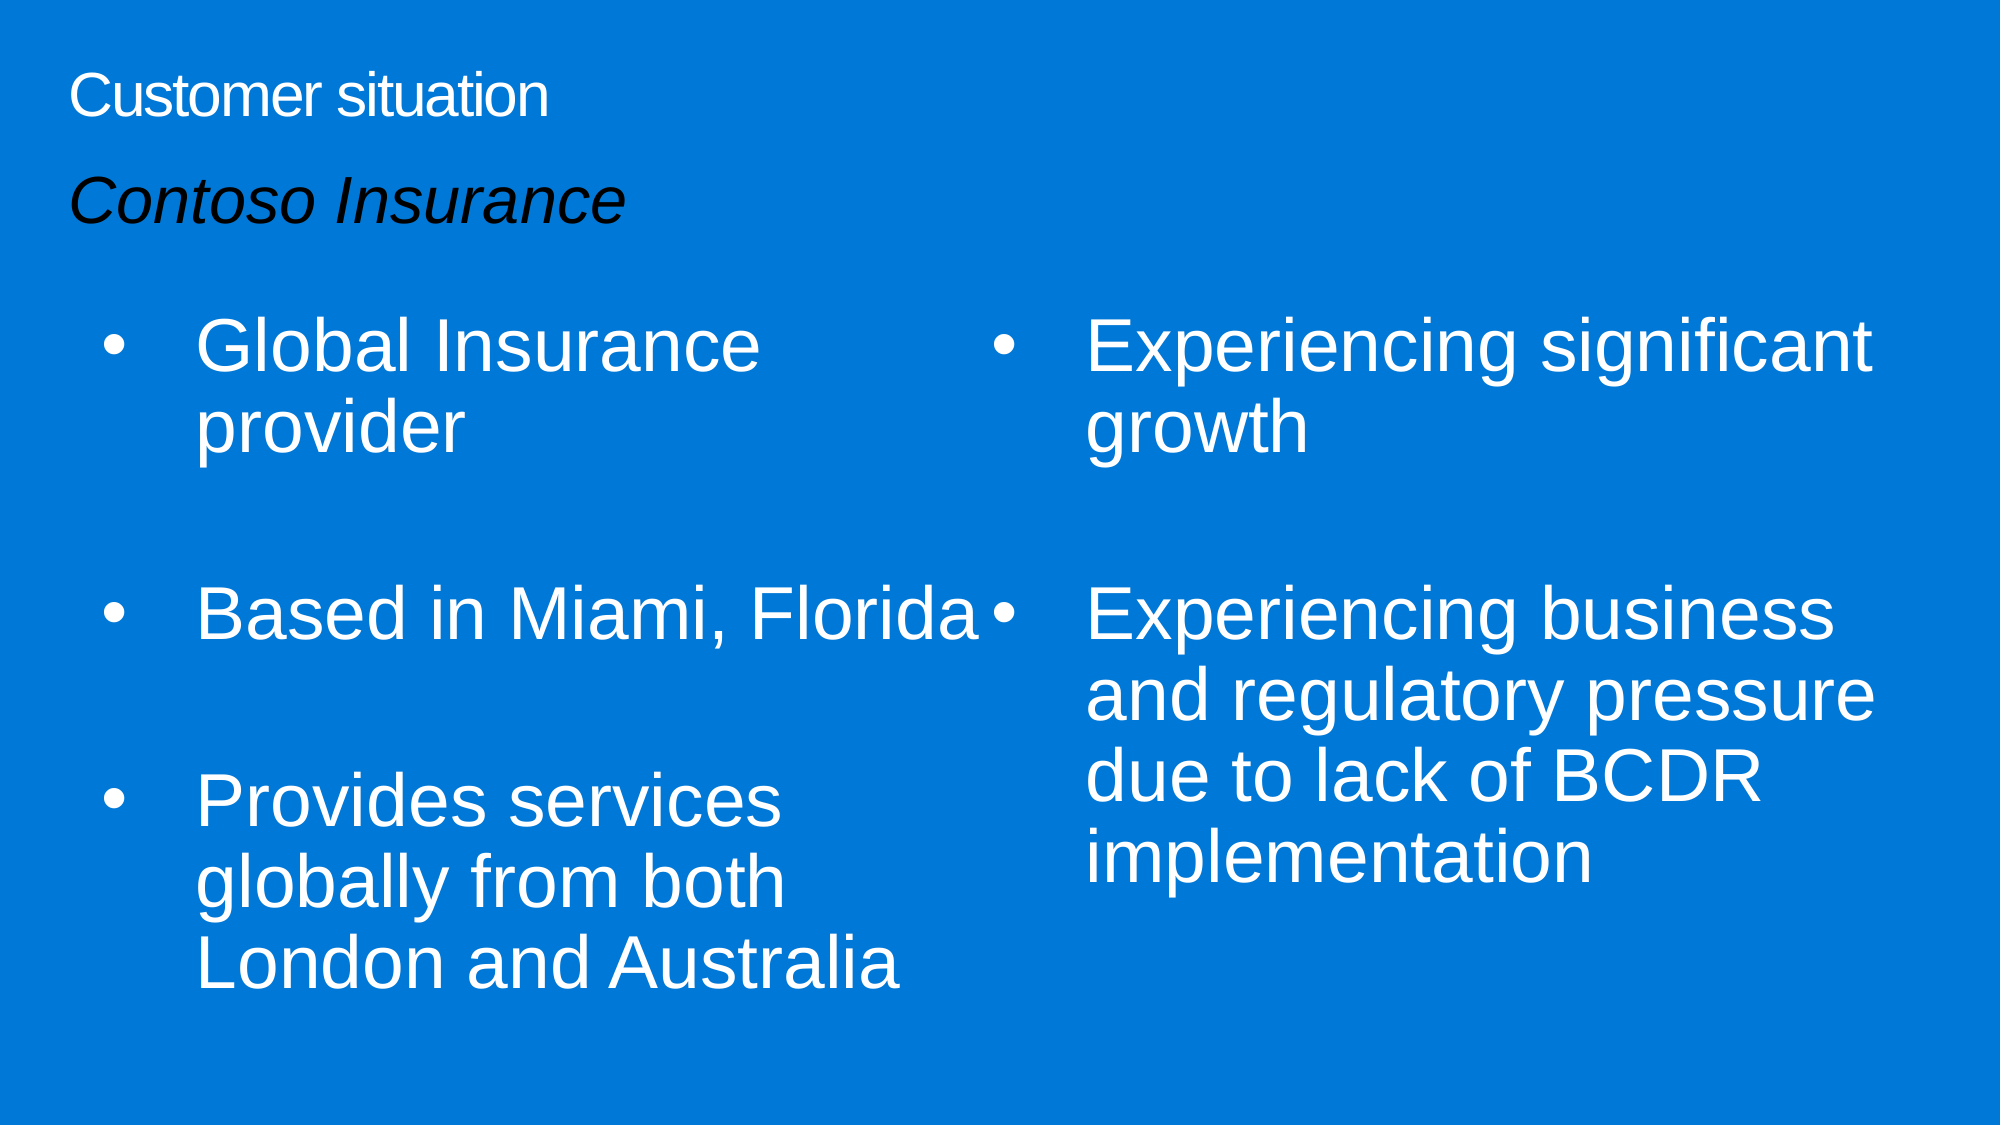

# Customer situation
Contoso Insurance
Global Insurance provider

Based in Miami, Florida

Provides services globally from both London and Australia

Experiencing significant growth

Experiencing business and regulatory pressure due to lack of BCDR implementation